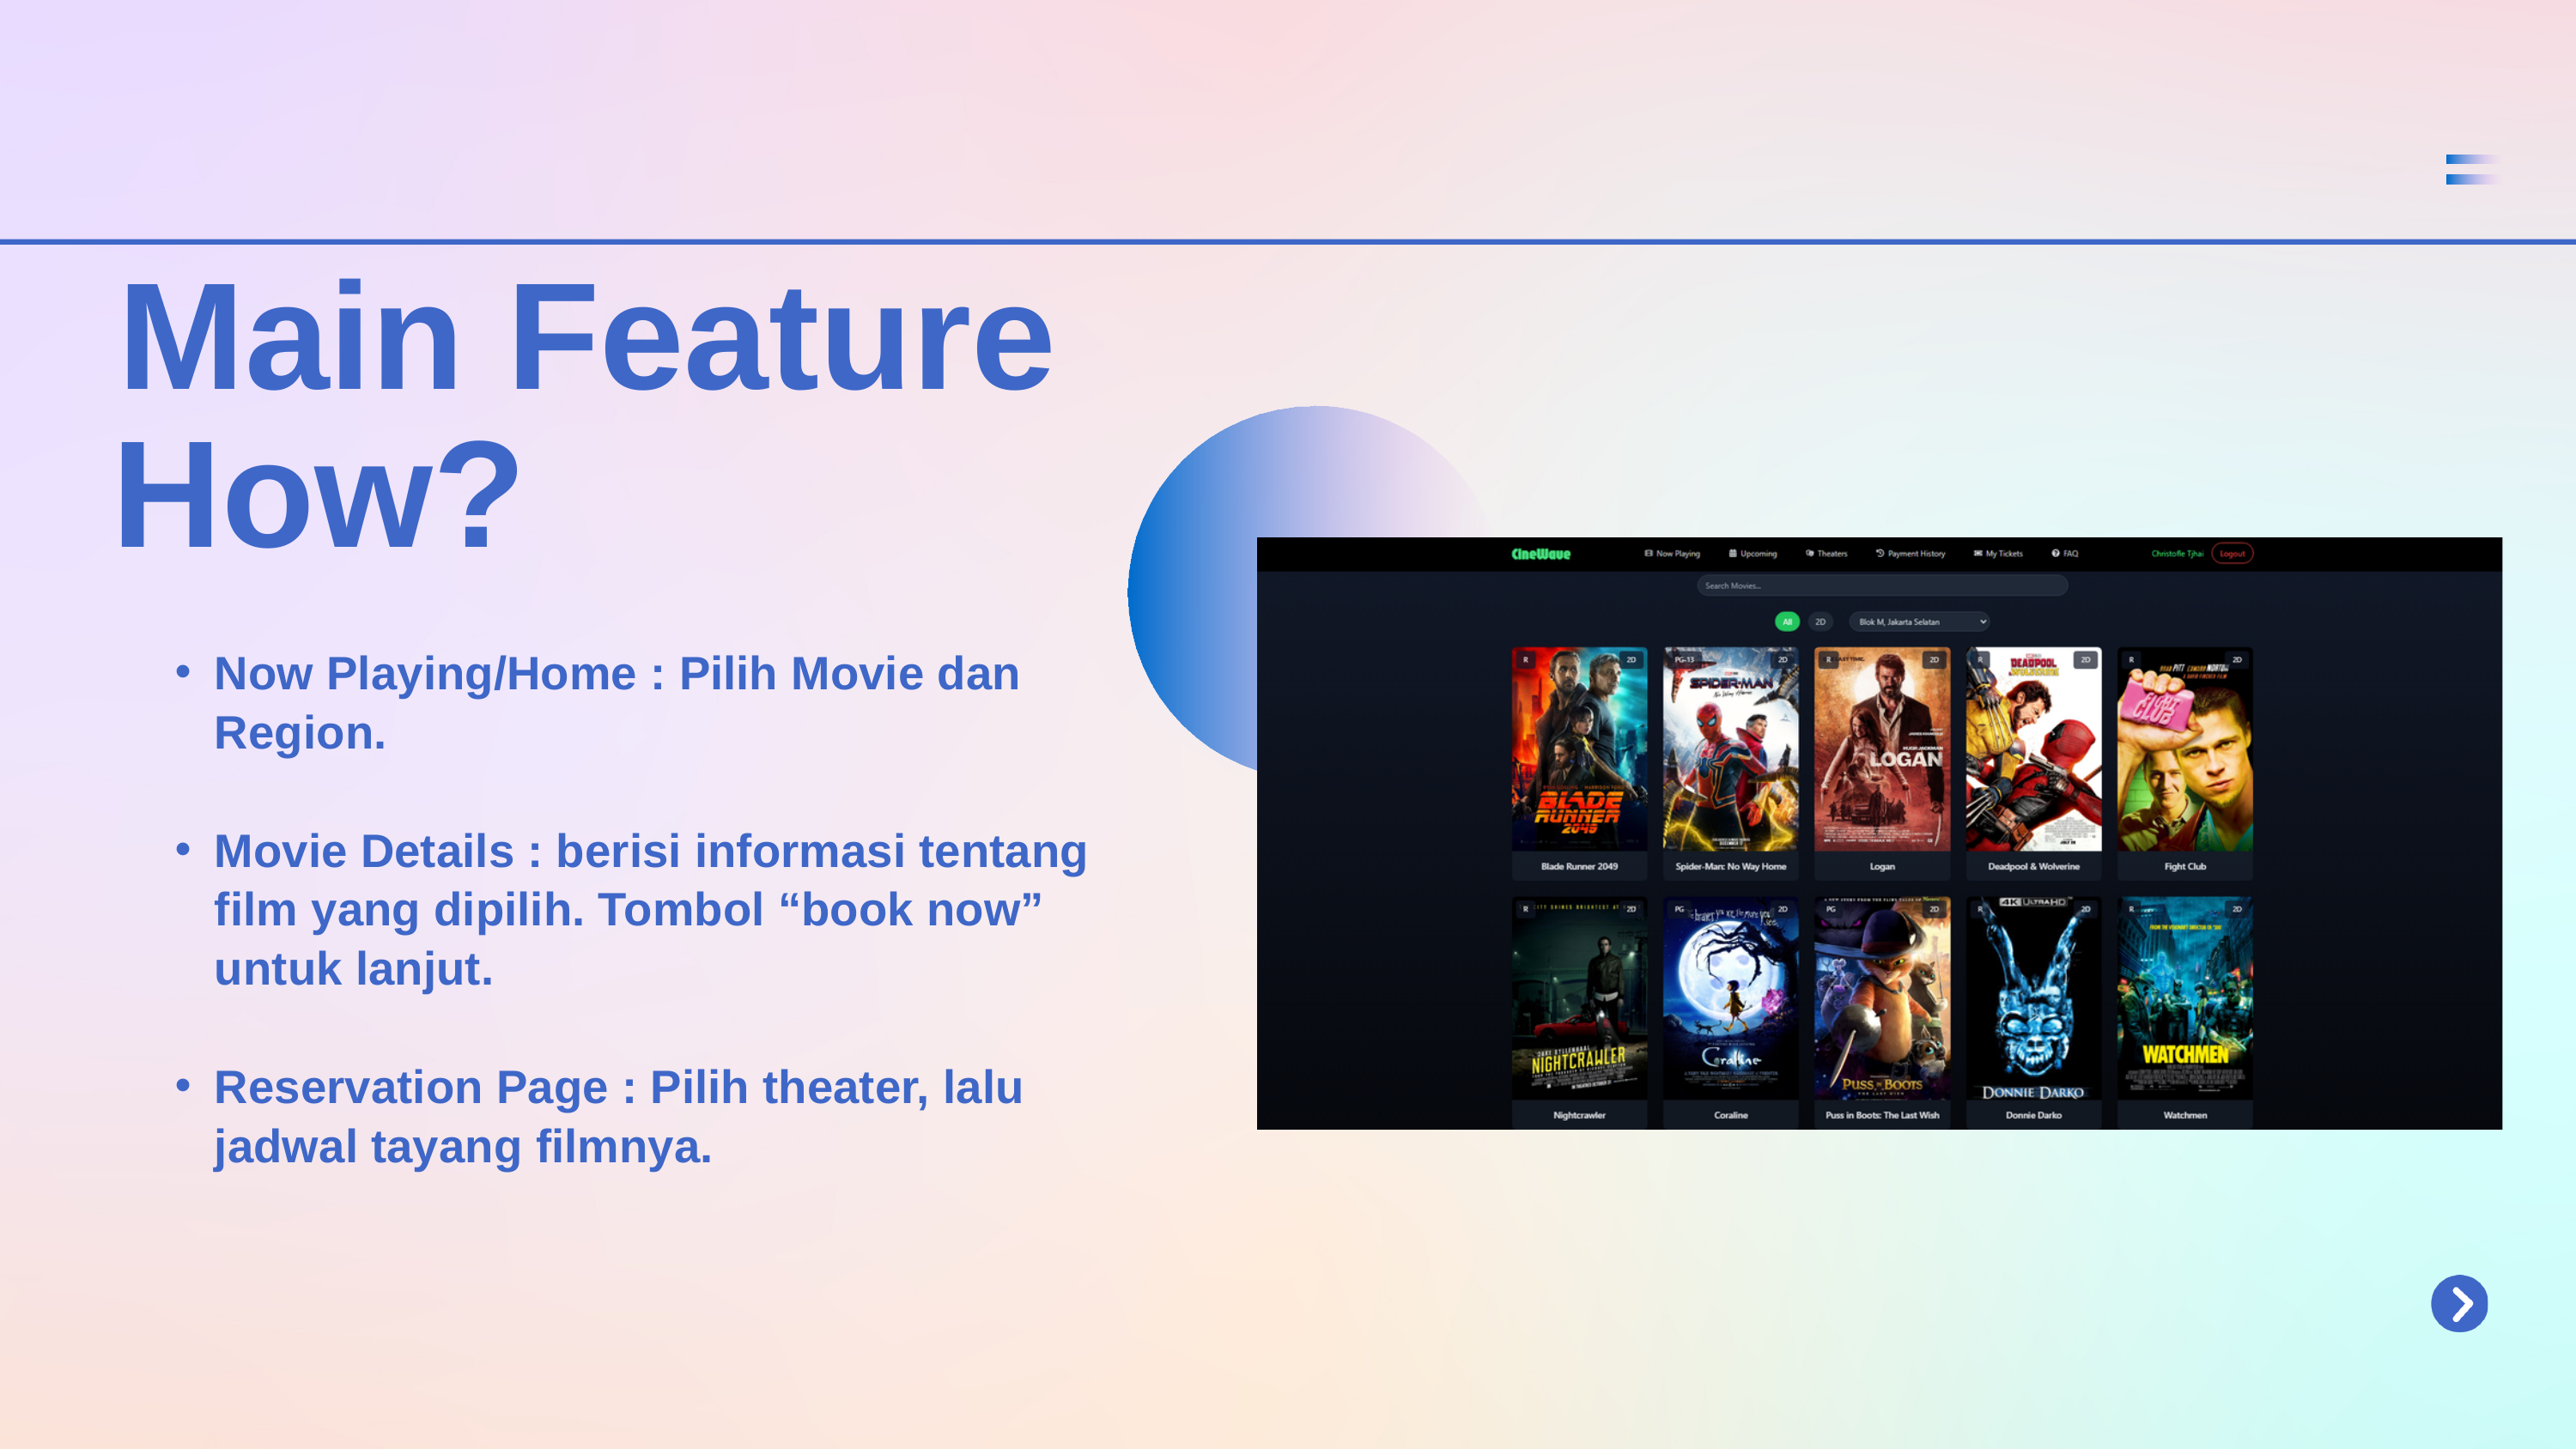

Main Feature

How?

Now Playing/Home : Pilih Movie dan Region.

Movie Details : berisi informasi tentang film yang dipilih. Tombol “book now” untuk lanjut.

Reservation Page : Pilih theater, lalu jadwal tayang filmnya.